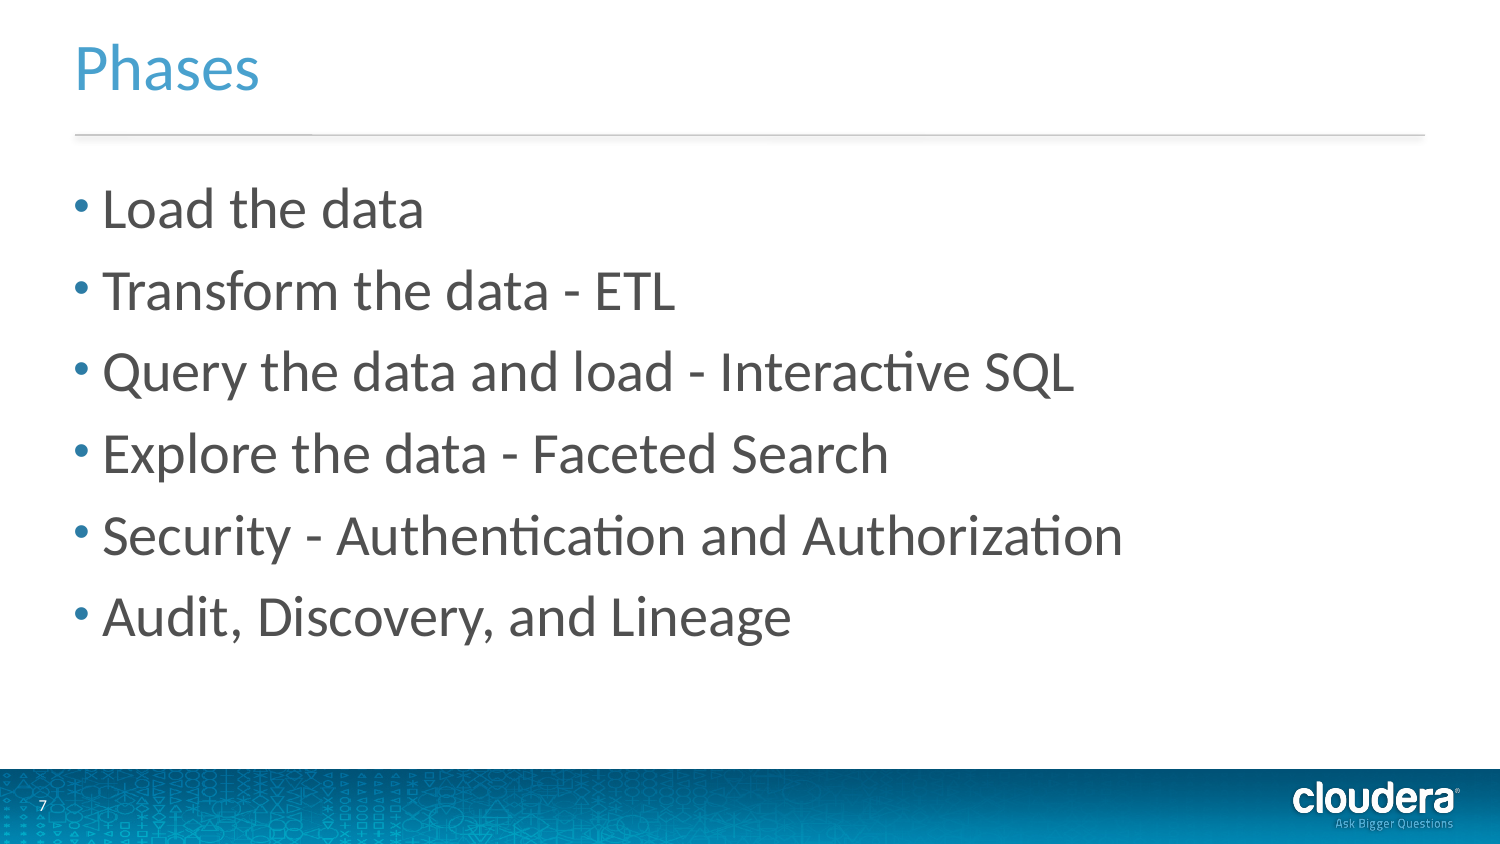

# Phases
Load the data
Transform the data - ETL
Query the data and load - Interactive SQL
Explore the data - Faceted Search
Security - Authentication and Authorization
Audit, Discovery, and Lineage